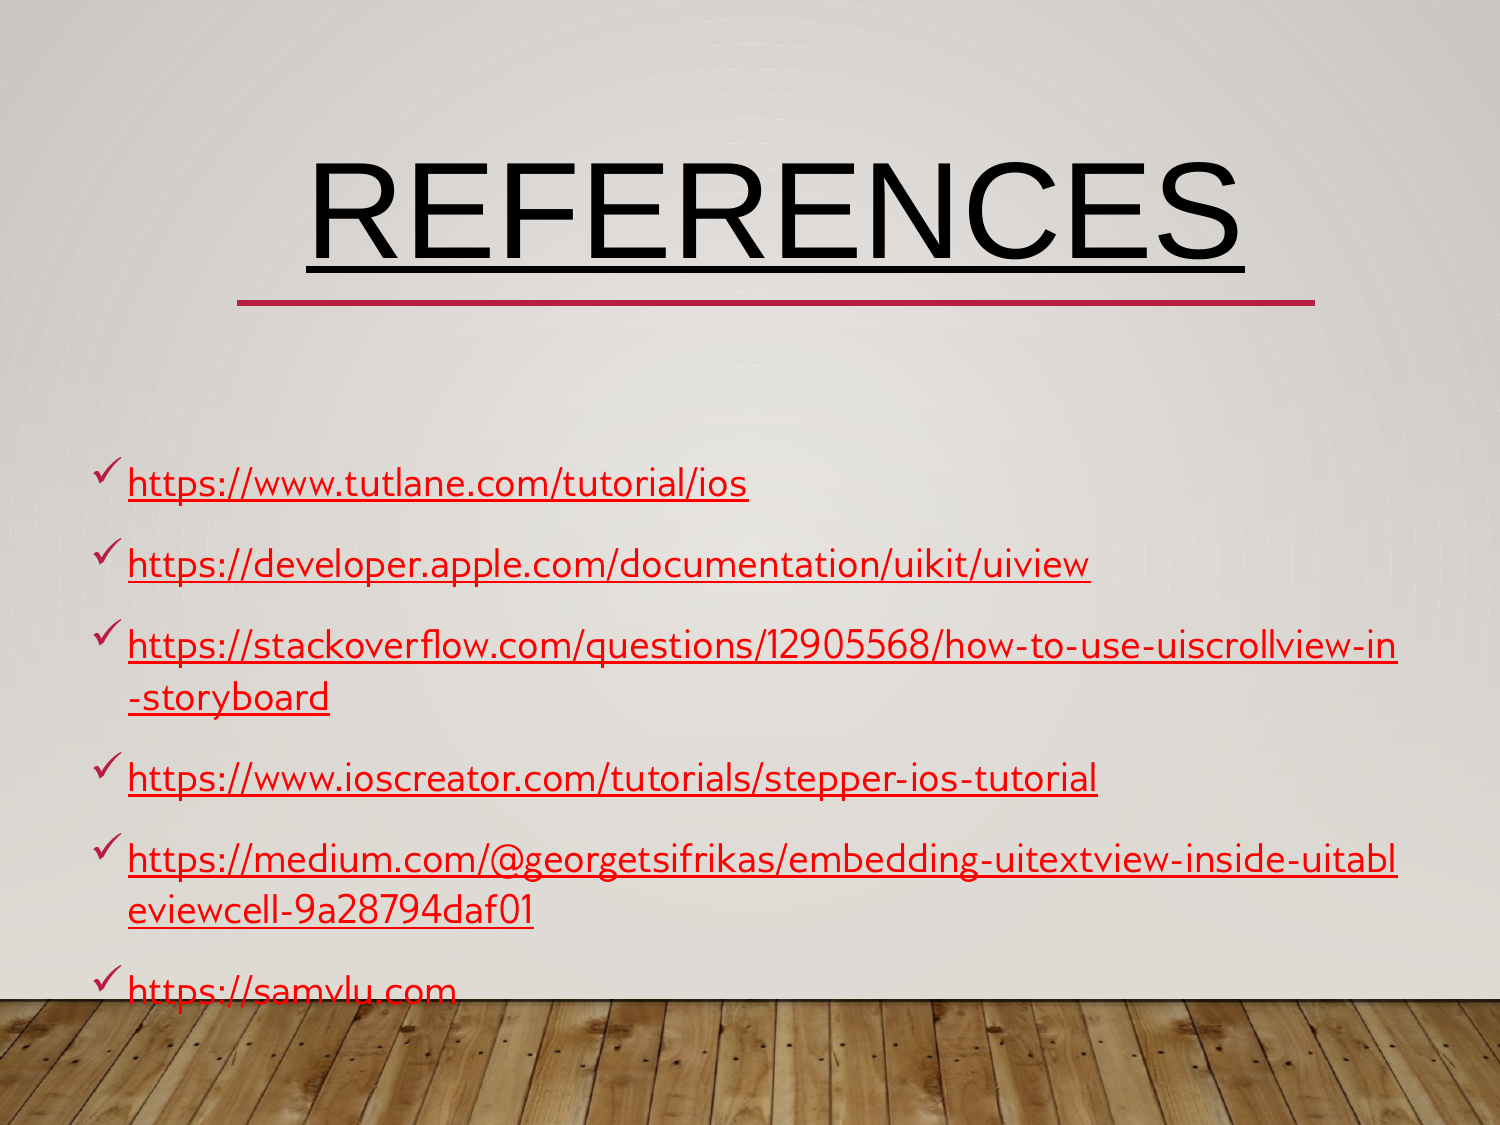

# REFERENCES
https://www.tutlane.com/tutorial/ios
https://developer.apple.com/documentation/uikit/uiview
https://stackoverflow.com/questions/12905568/how-to-use-uiscrollview-in-storyboard
https://www.ioscreator.com/tutorials/stepper-ios-tutorial
https://medium.com/@georgetsifrikas/embedding-uitextview-inside-uitableviewcell-9a28794daf01
https://samvlu.com